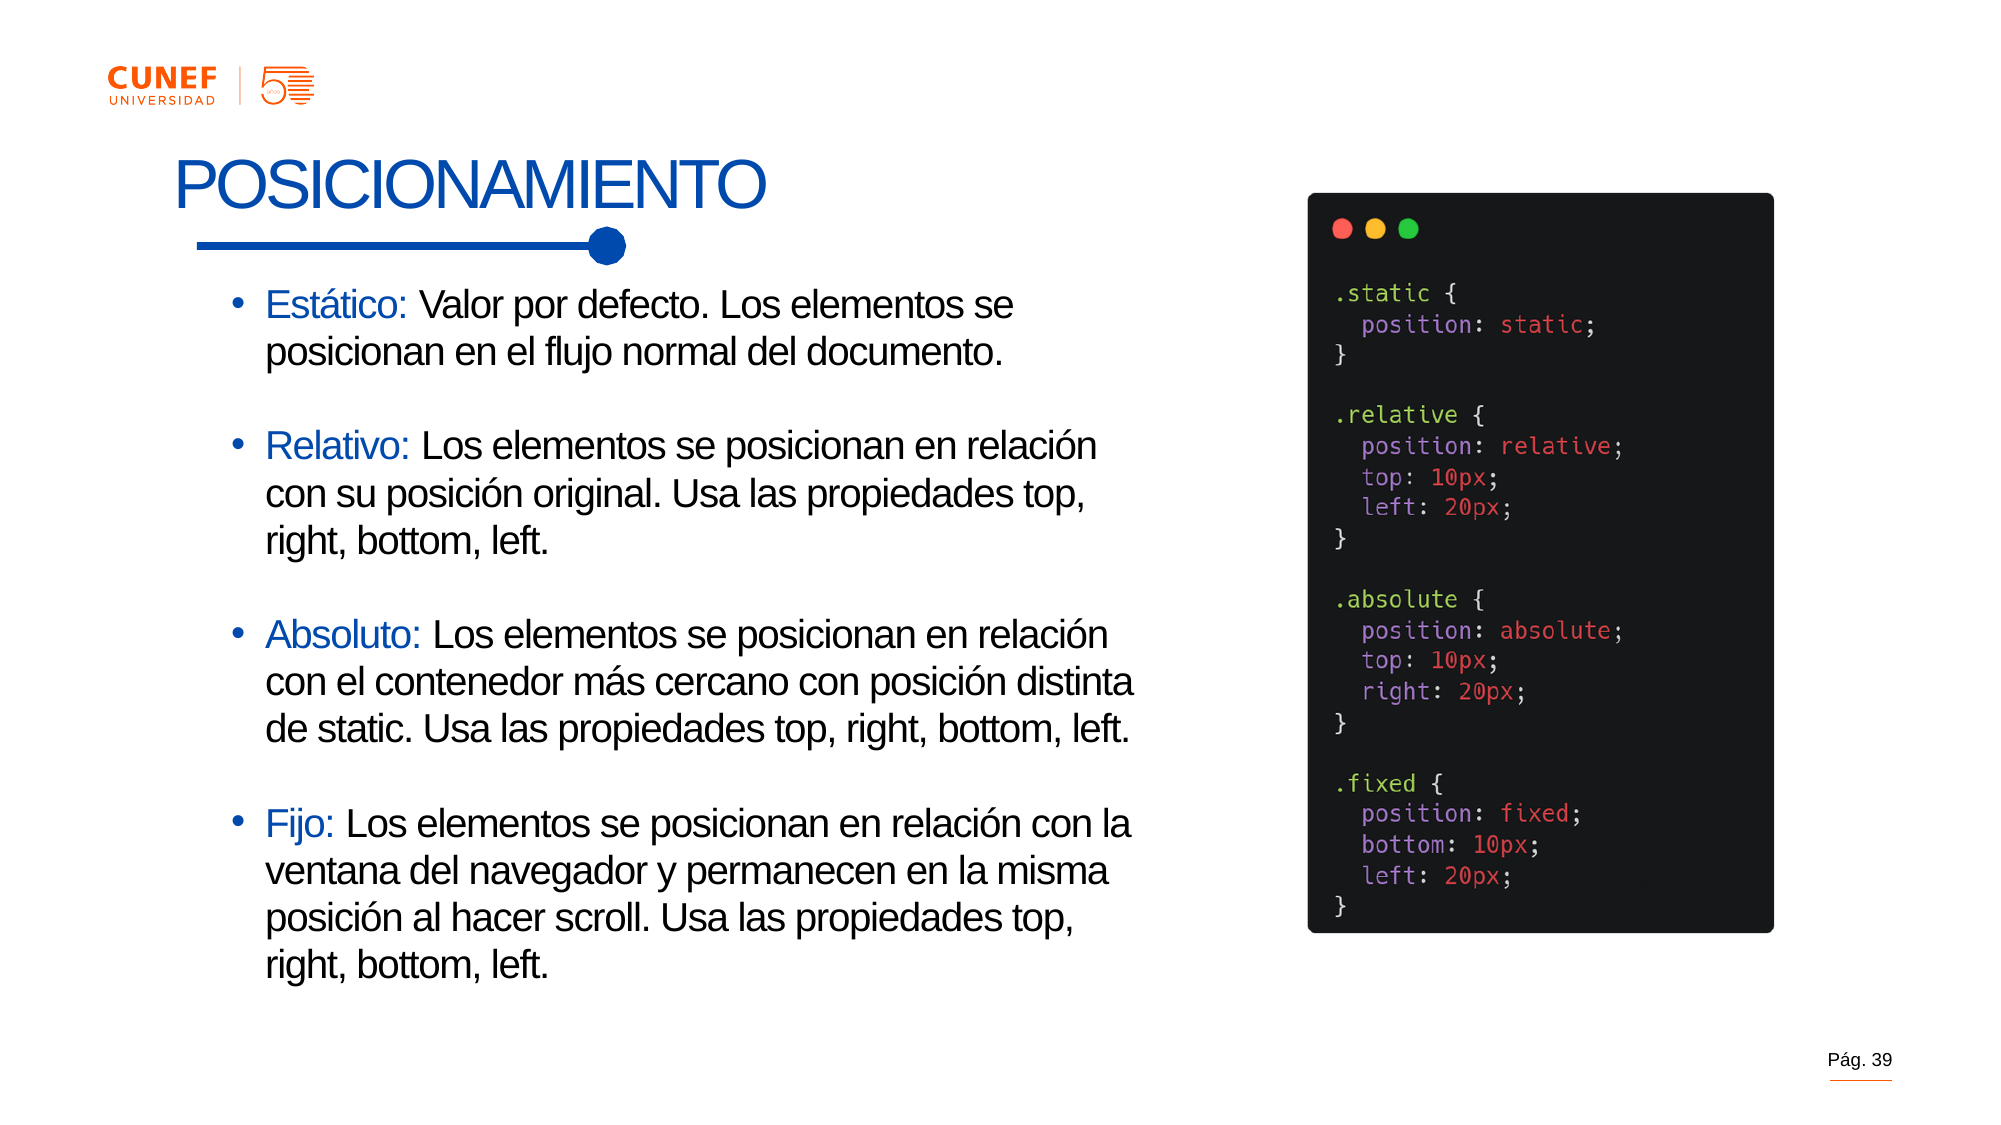

POSICIONAMIENTO

Estático: Valor por defecto. Los elementos se posicionan en el flujo normal del documento.

Relativo: Los elementos se posicionan en relación con su posición original. Usa las propiedades top, right, bottom, left.

Absoluto: Los elementos se posicionan en relación con el contenedor más cercano con posición distinta de static. Usa las propiedades top, right, bottom, left.

Fijo: Los elementos se posicionan en relación con la ventana del navegador y permanecen en la misma posición al hacer scroll. Usa las propiedades top, right, bottom, left.